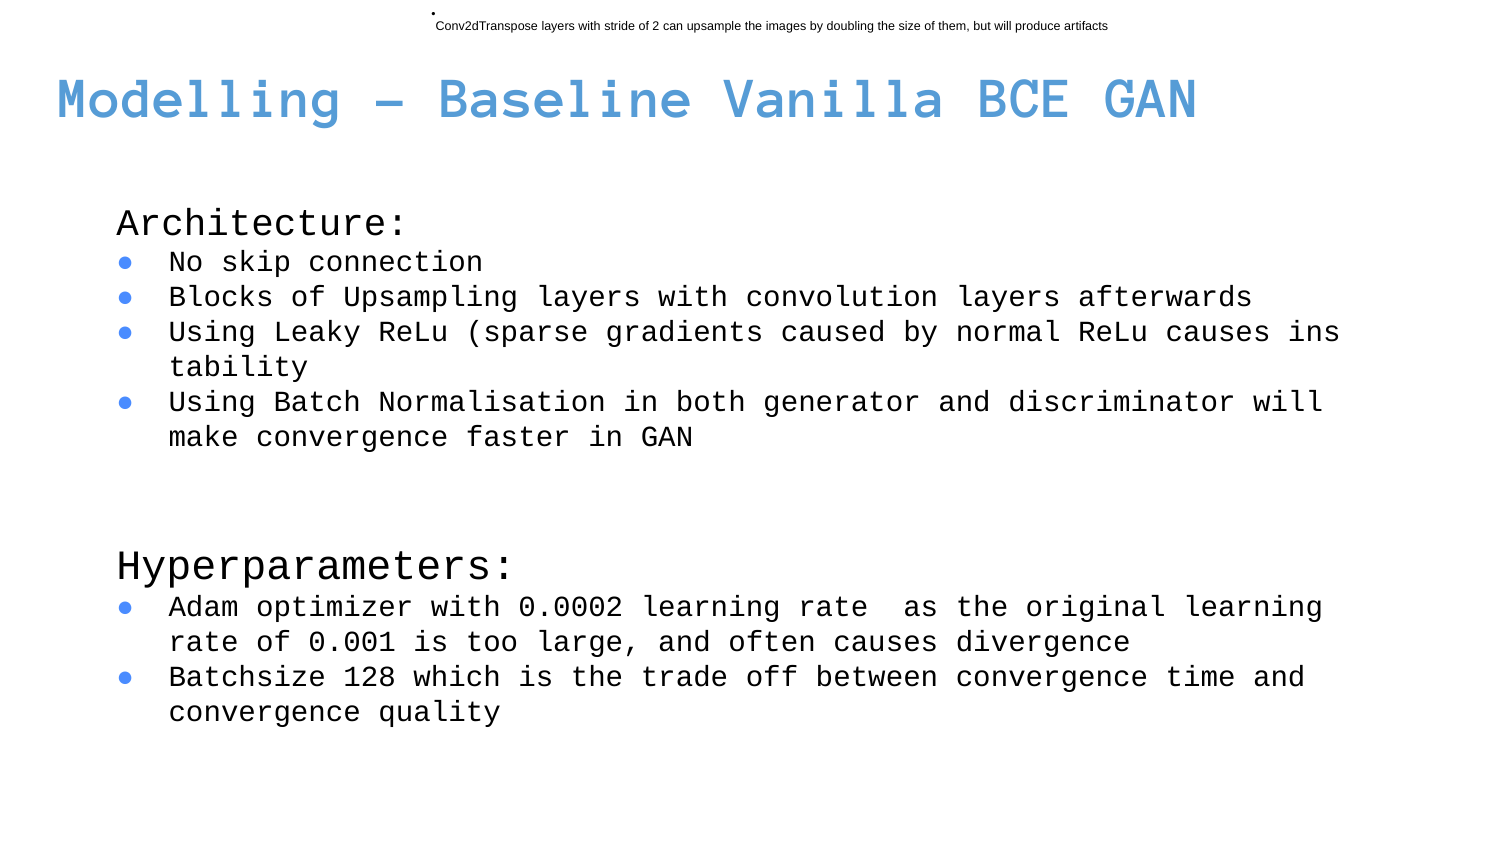

Conv2dTranspose layers are avoided from the start
Conv2dTranspose layers with stride of 2 can upsample the images by doubling the size of them, but will produce artifacts

# Modelling – Baseline Vanilla BCE GAN

Architecture:
No skip connection
Blocks of Upsampling layers with convolution layers afterwards
Using Leaky ReLu (sparse gradients caused by normal ReLu causes instability
Using Batch Normalisation in both generator and discriminator will make convergence faster in GAN

Hyperparameters:
Adam optimizer with 0.0002 learning rate  as the original learning rate of 0.001 is too large, and often causes divergence
Batchsize 128 which is the trade off between convergence time and convergence quality